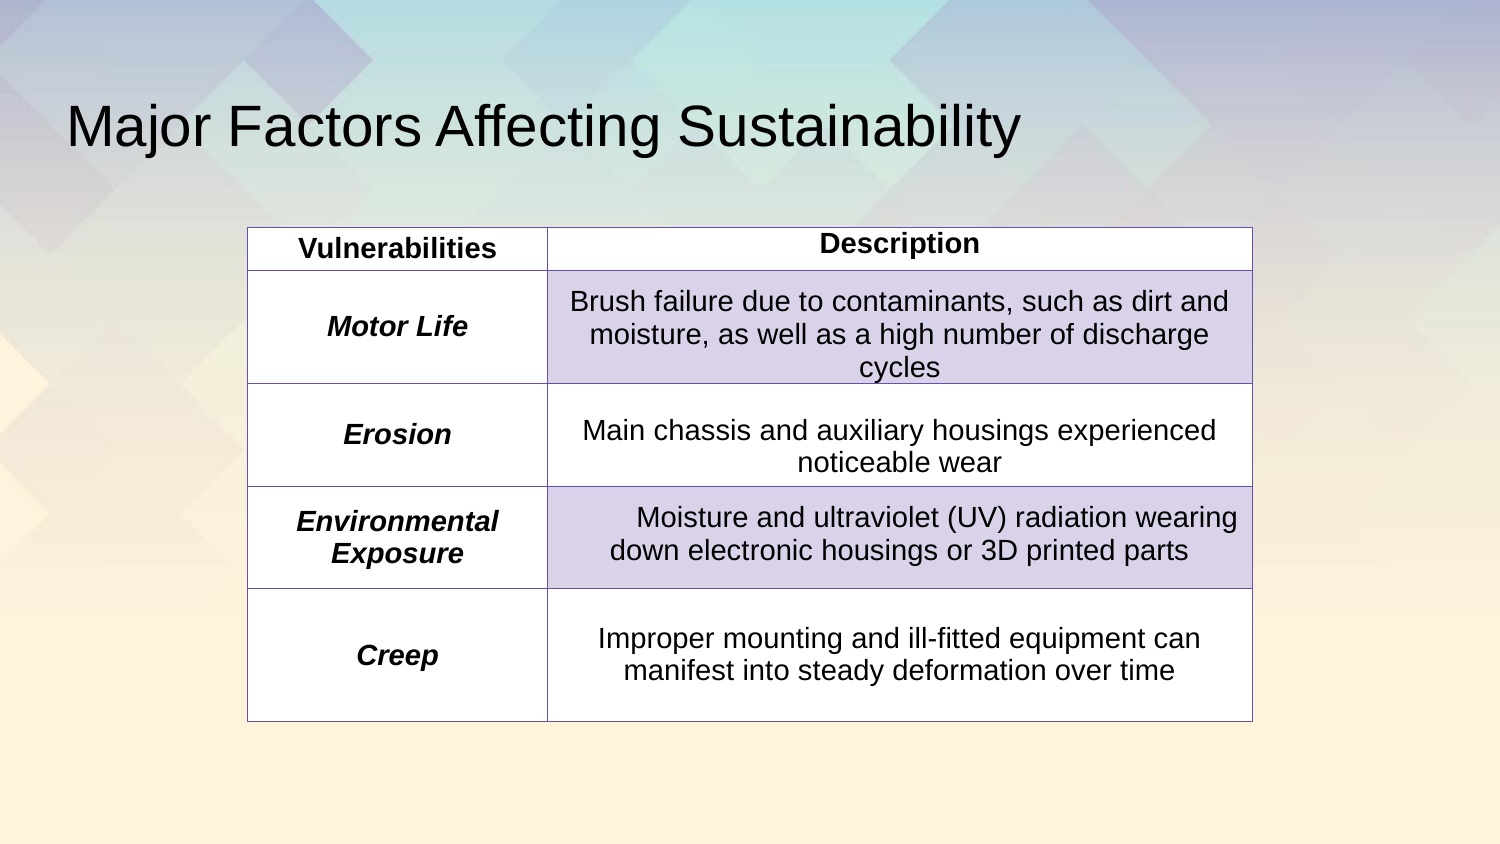

# Major Factors Affecting Sustainability

| Vulnerabilities | Description |
| --- | --- |
| Motor Life | Brush failure due to contaminants, such as dirt and moisture, as well as a high number of discharge cycles |
| Erosion | Main chassis and auxiliary housings experienced noticeable wear |
| Environmental Exposure | Moisture and ultraviolet (UV) radiation wearing down electronic housings or 3D printed parts |
| Creep | Improper mounting and ill-fitted equipment can manifest into steady deformation over time |